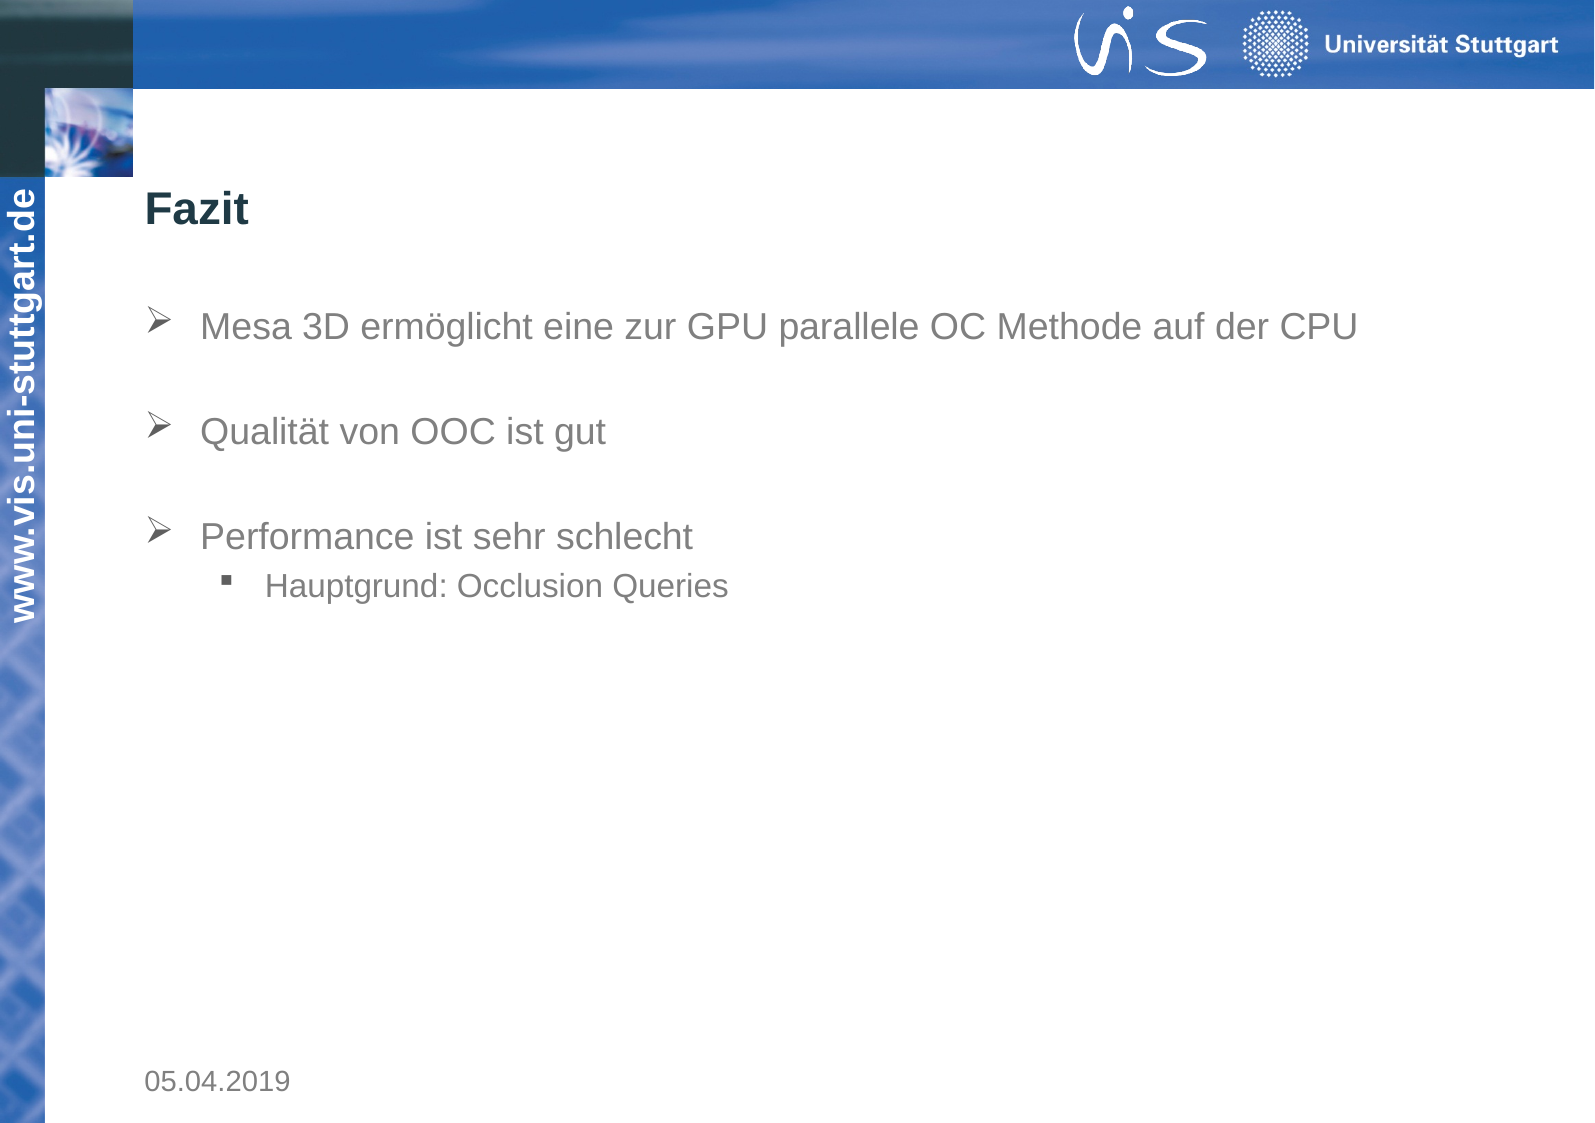

# Fazit
Mesa 3D ermöglicht eine zur GPU parallele OC Methode auf der CPU

Qualität von OOC ist gut

Performance ist sehr schlecht
Hauptgrund: Occlusion Queries
05.04.2019